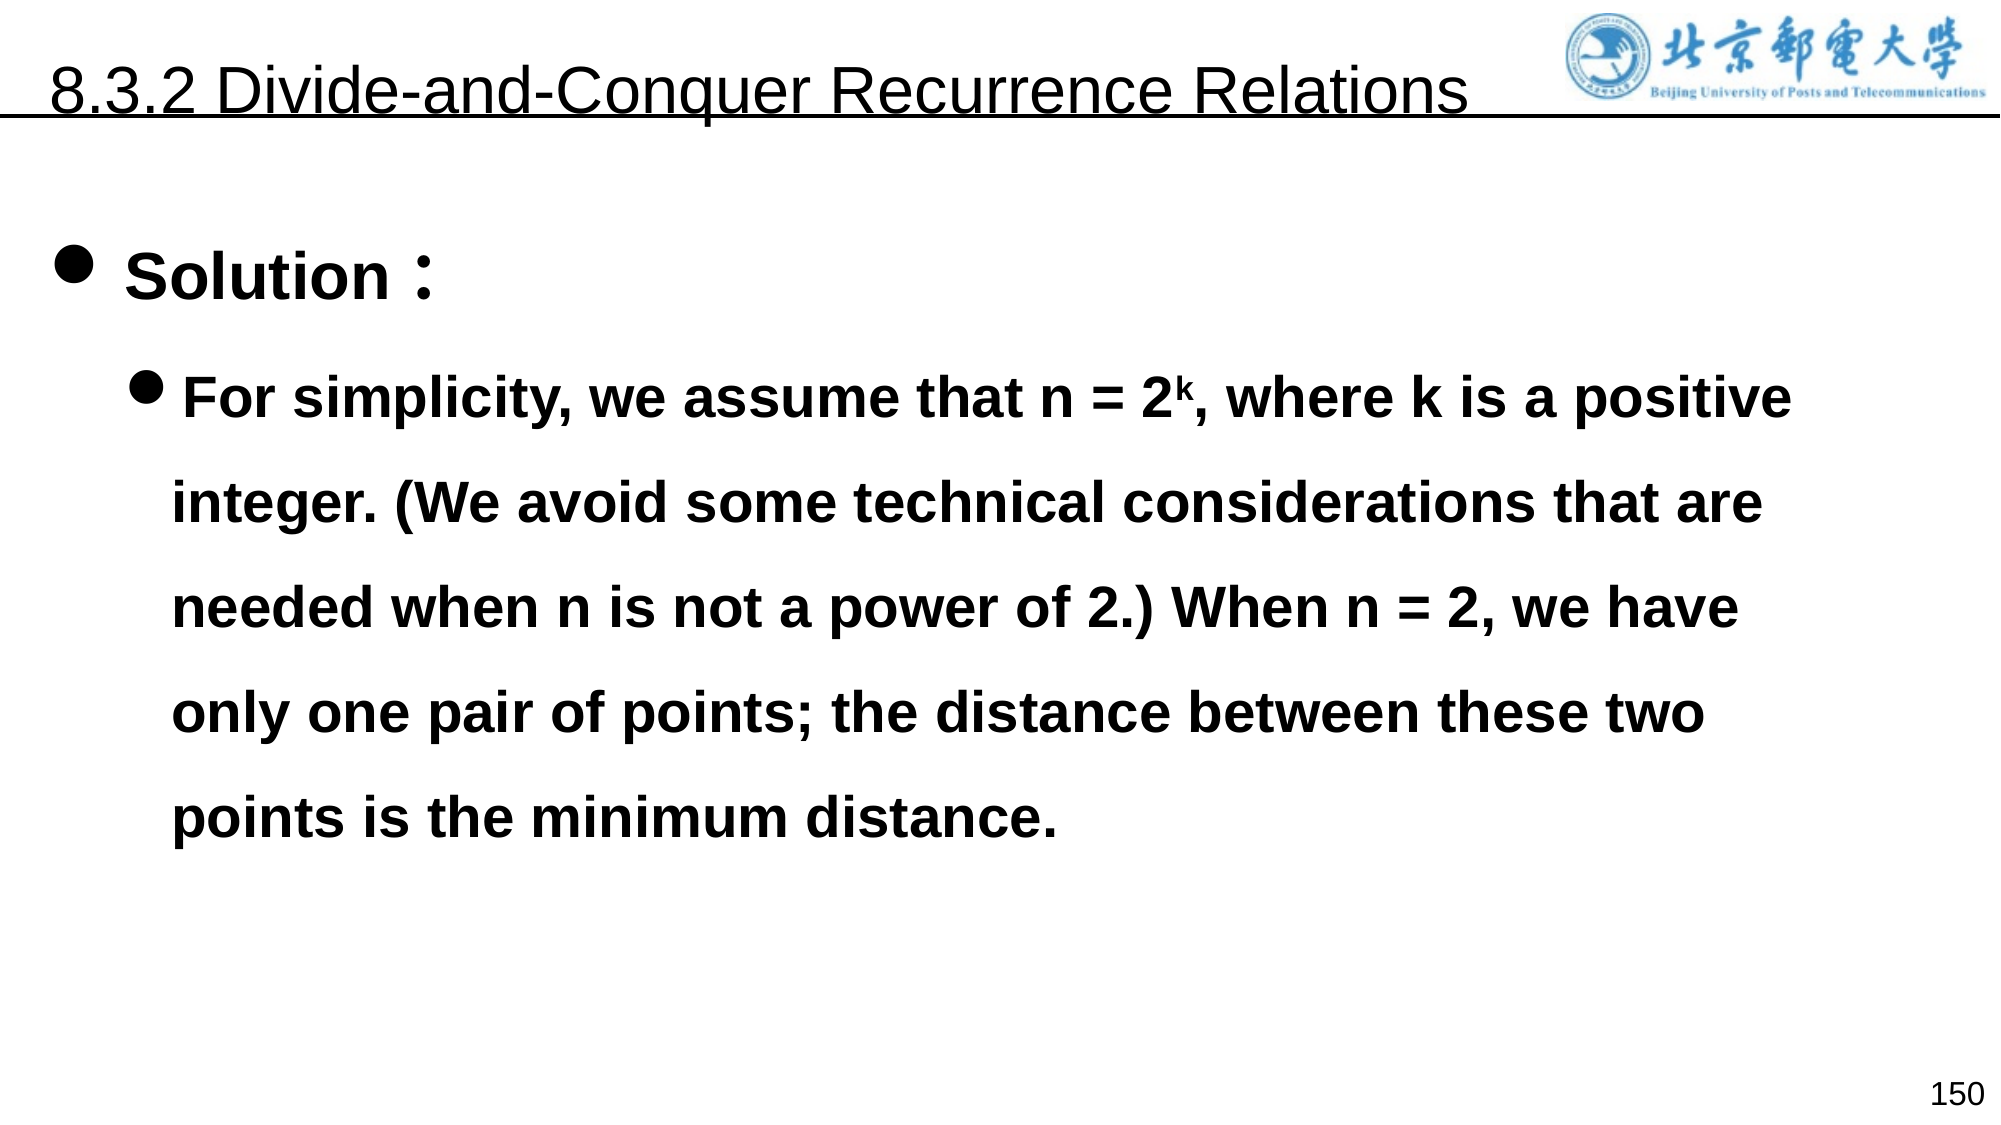

8.3.2 Divide-and-Conquer Recurrence Relations
Solution：
For simplicity, we assume that n = 2k, where k is a positive integer. (We avoid some technical considerations that are needed when n is not a power of 2.) When n = 2, we have only one pair of points; the distance between these two points is the minimum distance.